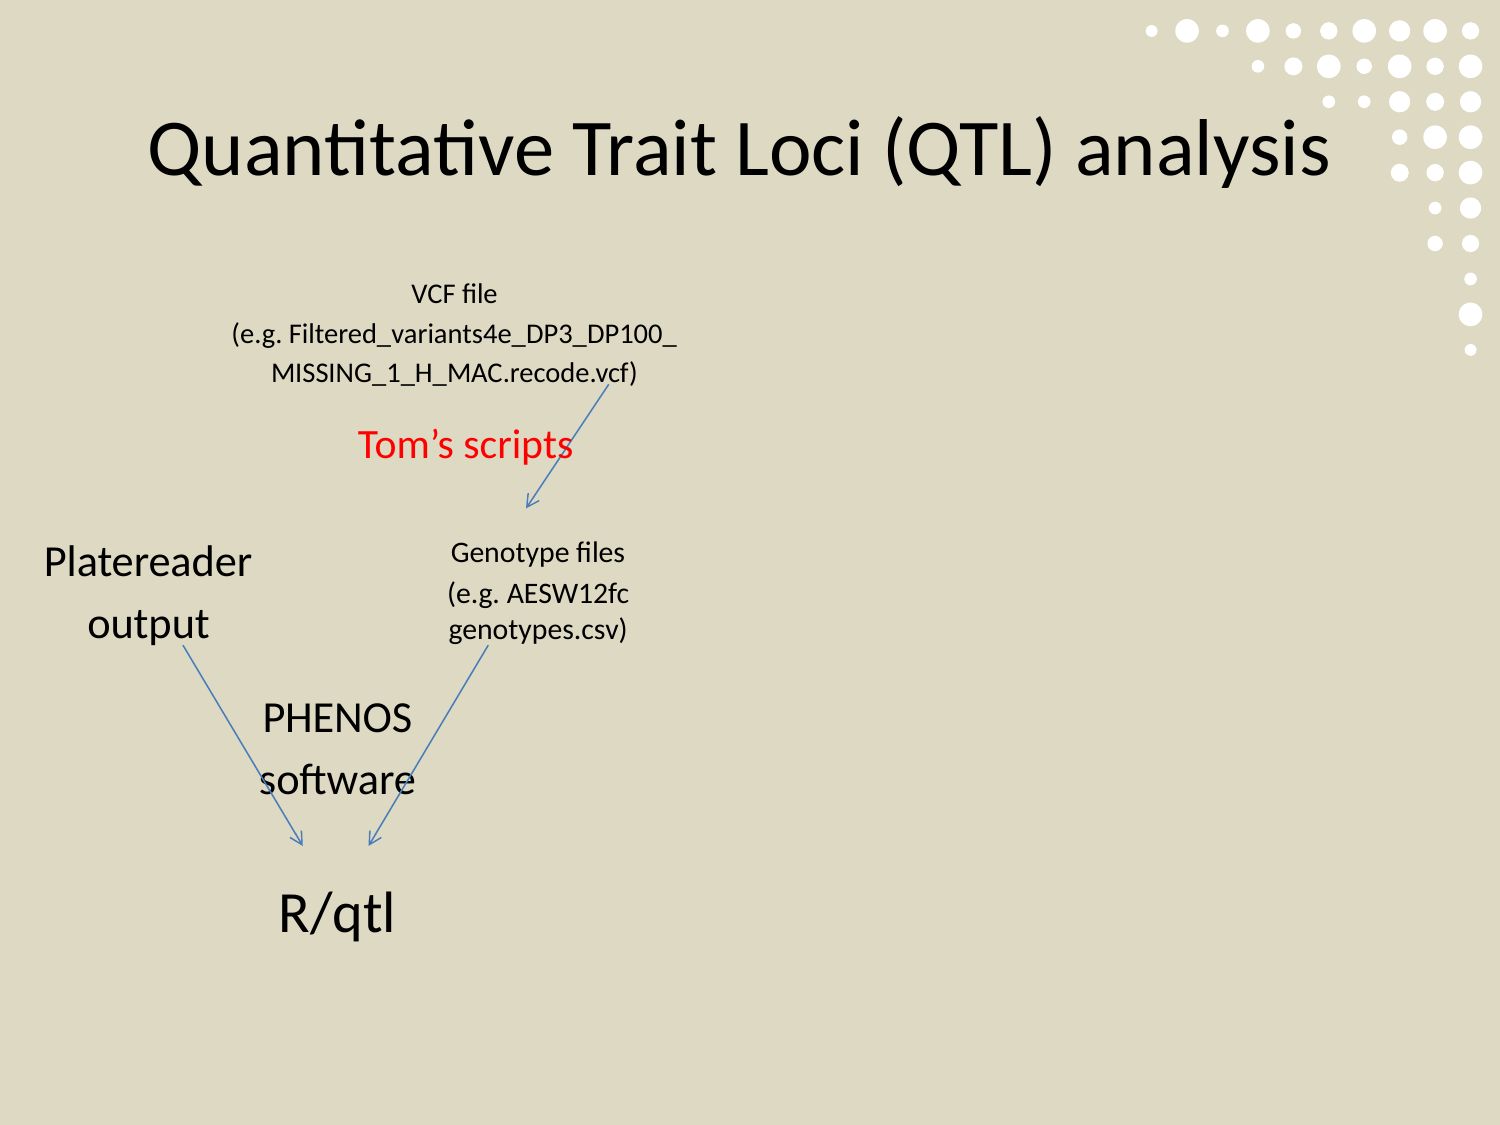

# Quantitative Trait Loci (QTL) analysis
VCF file
(e.g. Filtered_variants4e_DP3_DP100_
MISSING_1_H_MAC.recode.vcf)
Tom’s scripts
Platereader
output
Genotype files
(e.g. AESW12fc genotypes.csv)
PHENOS
software
R/qtl